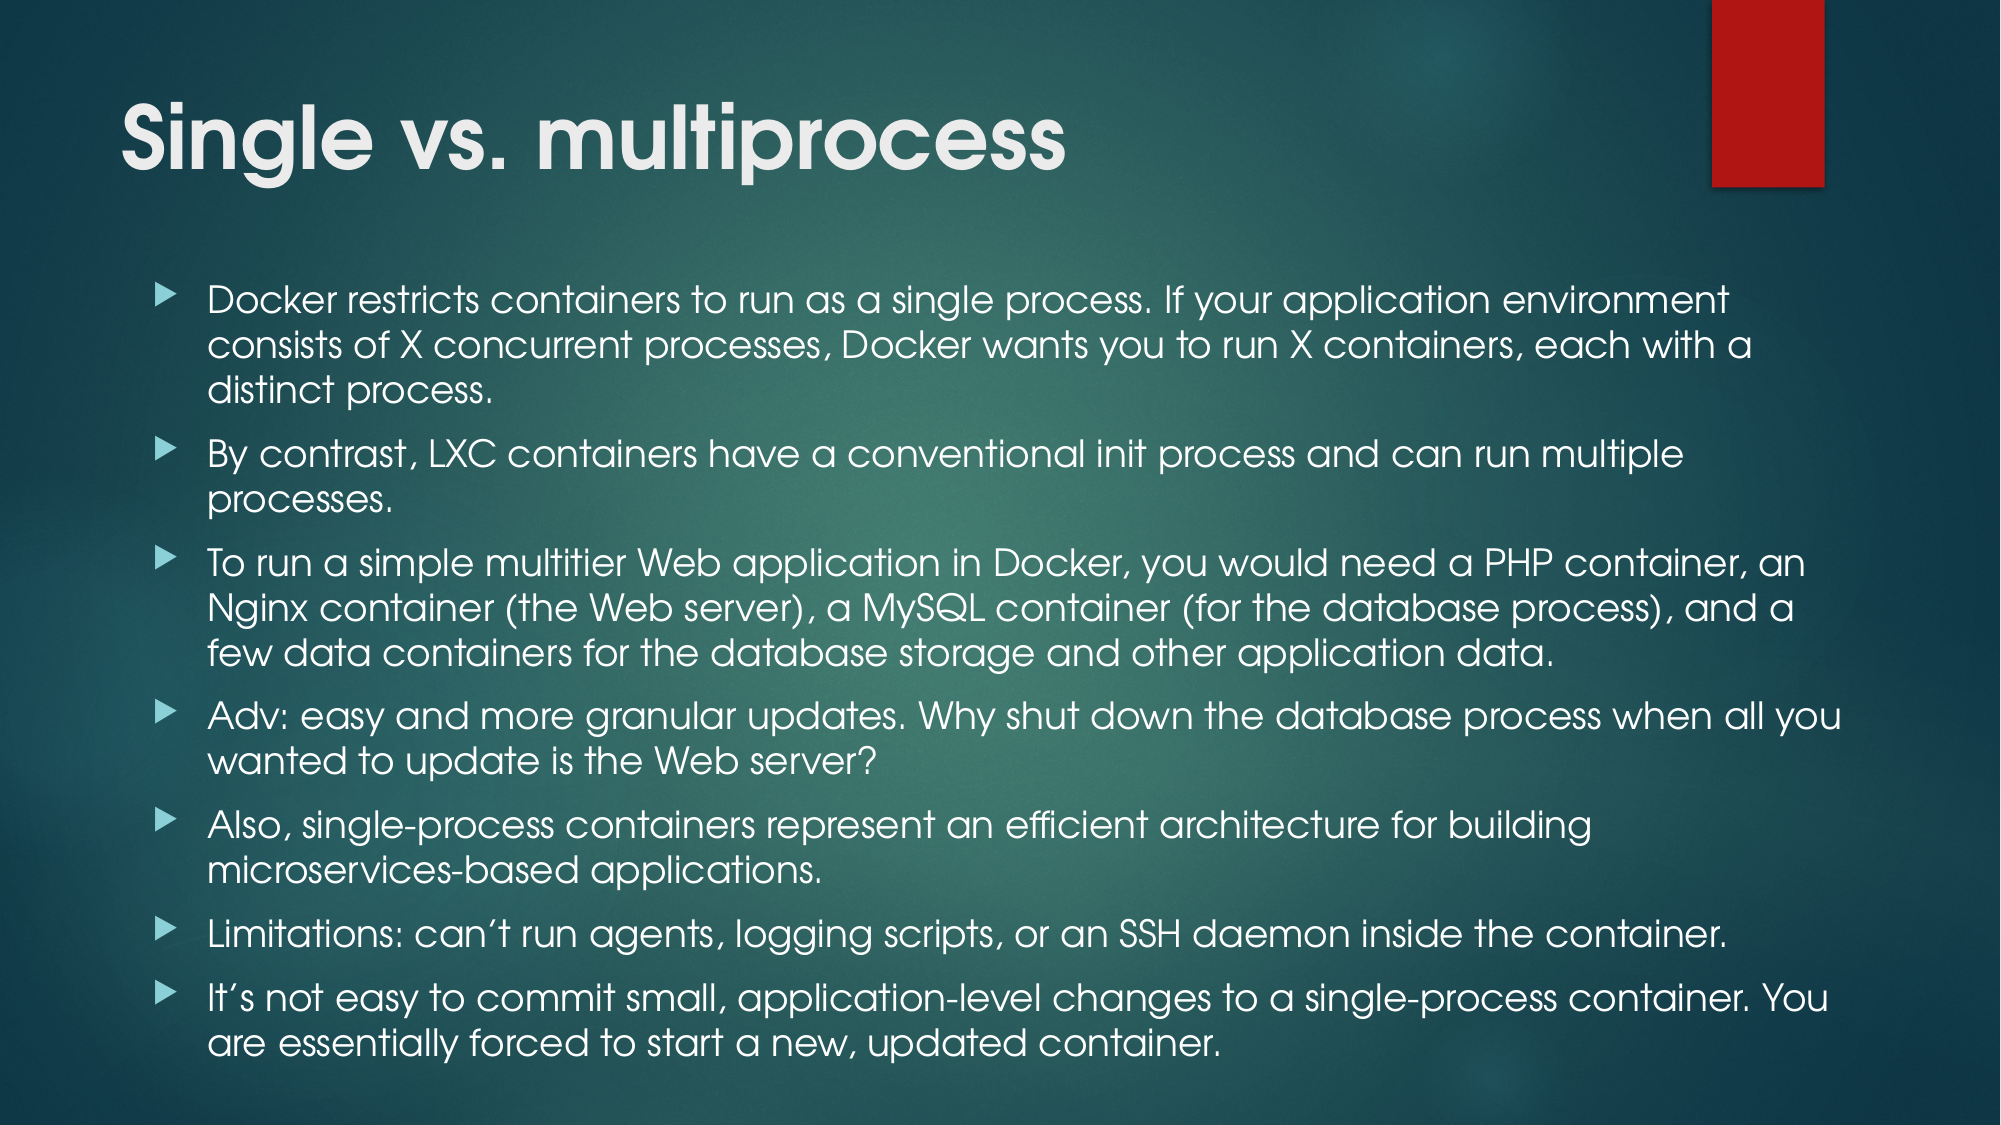

# Single vs. multiprocess
Docker restricts containers to run as a single process. If your application environment consists of X concurrent processes, Docker wants you to run X containers, each with a distinct process.
By contrast, LXC containers have a conventional init process and can run multiple processes.
To run a simple multitier Web application in Docker, you would need a PHP container, an Nginx container (the Web server), a MySQL container (for the database process), and a few data containers for the database storage and other application data.
Adv: easy and more granular updates. Why shut down the database process when all you wanted to update is the Web server?
Also, single-process containers represent an efficient architecture for building microservices-based applications.
Limitations: can’t run agents, logging scripts, or an SSH daemon inside the container.
It’s not easy to commit small, application-level changes to a single-process container. You are essentially forced to start a new, updated container.